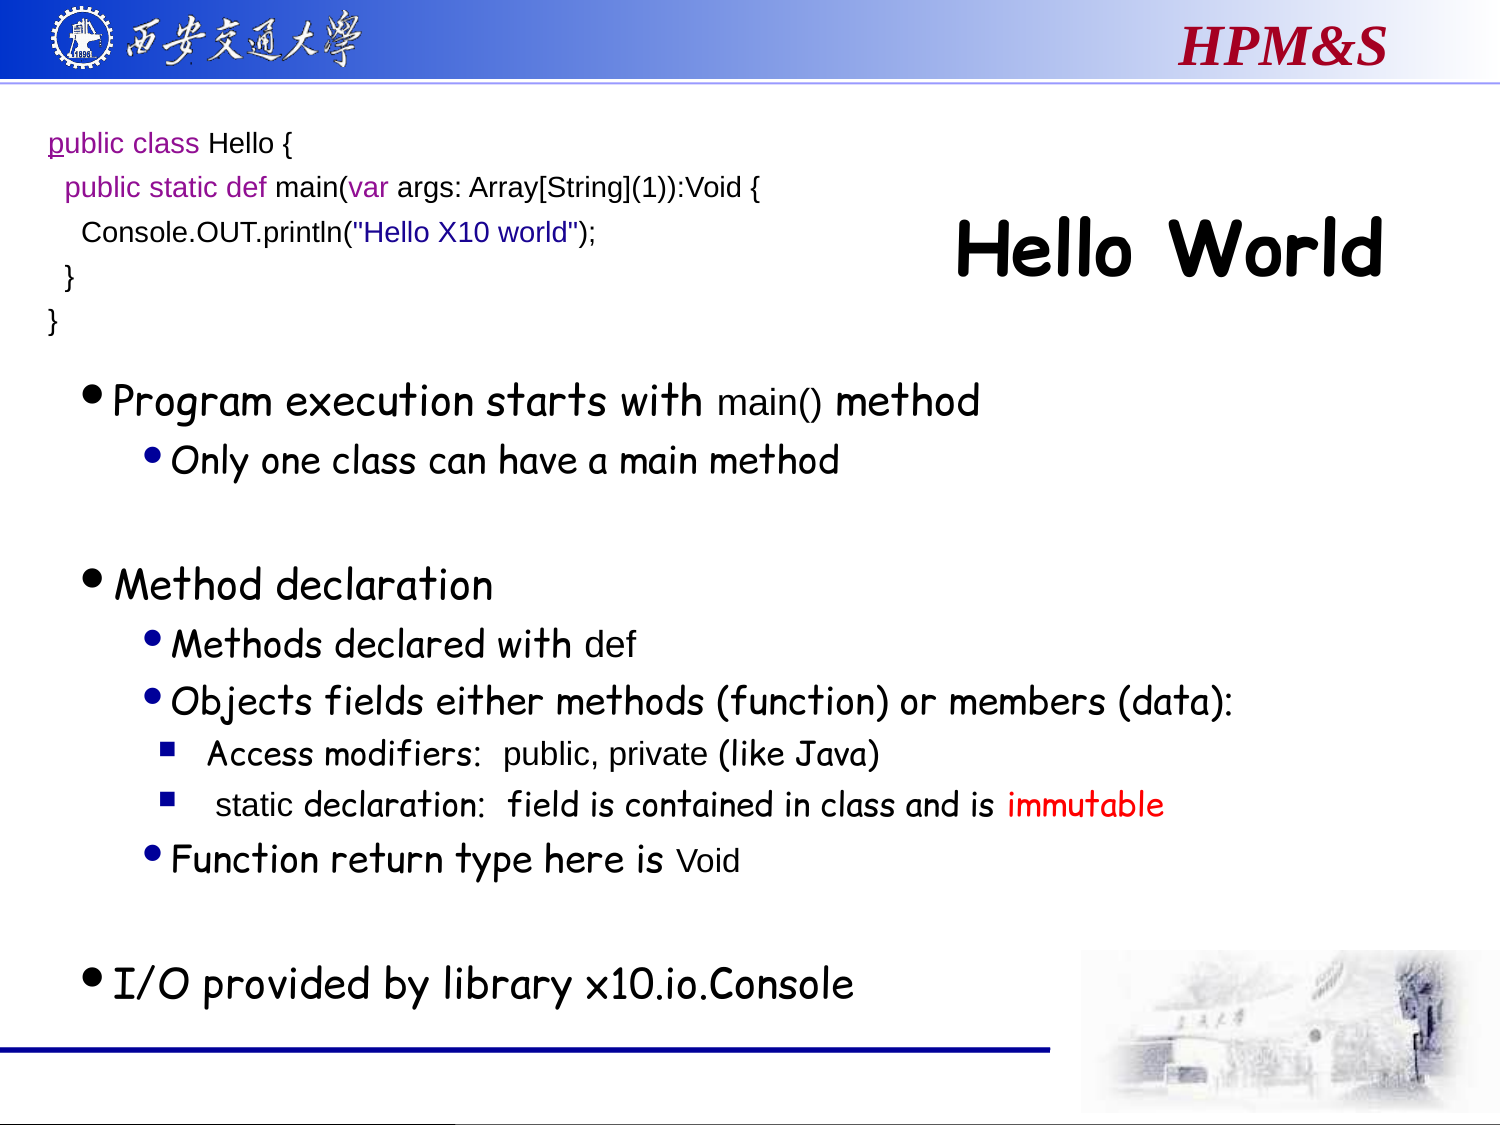

public class Hello {
  public static def main(var args: Array[String](1)):Void {
    Console.OUT.println("Hello X10 world");
  }
}
# Hello World
Program execution starts with main() method
Only one class can have a main method

Method declaration
Methods declared with def
Objects fields either methods (function) or members (data):
Access modifiers:  public, private (like Java)
 static declaration:  field is contained in class and is immutable
Function return type here is Void

I/O provided by library x10.io.Console